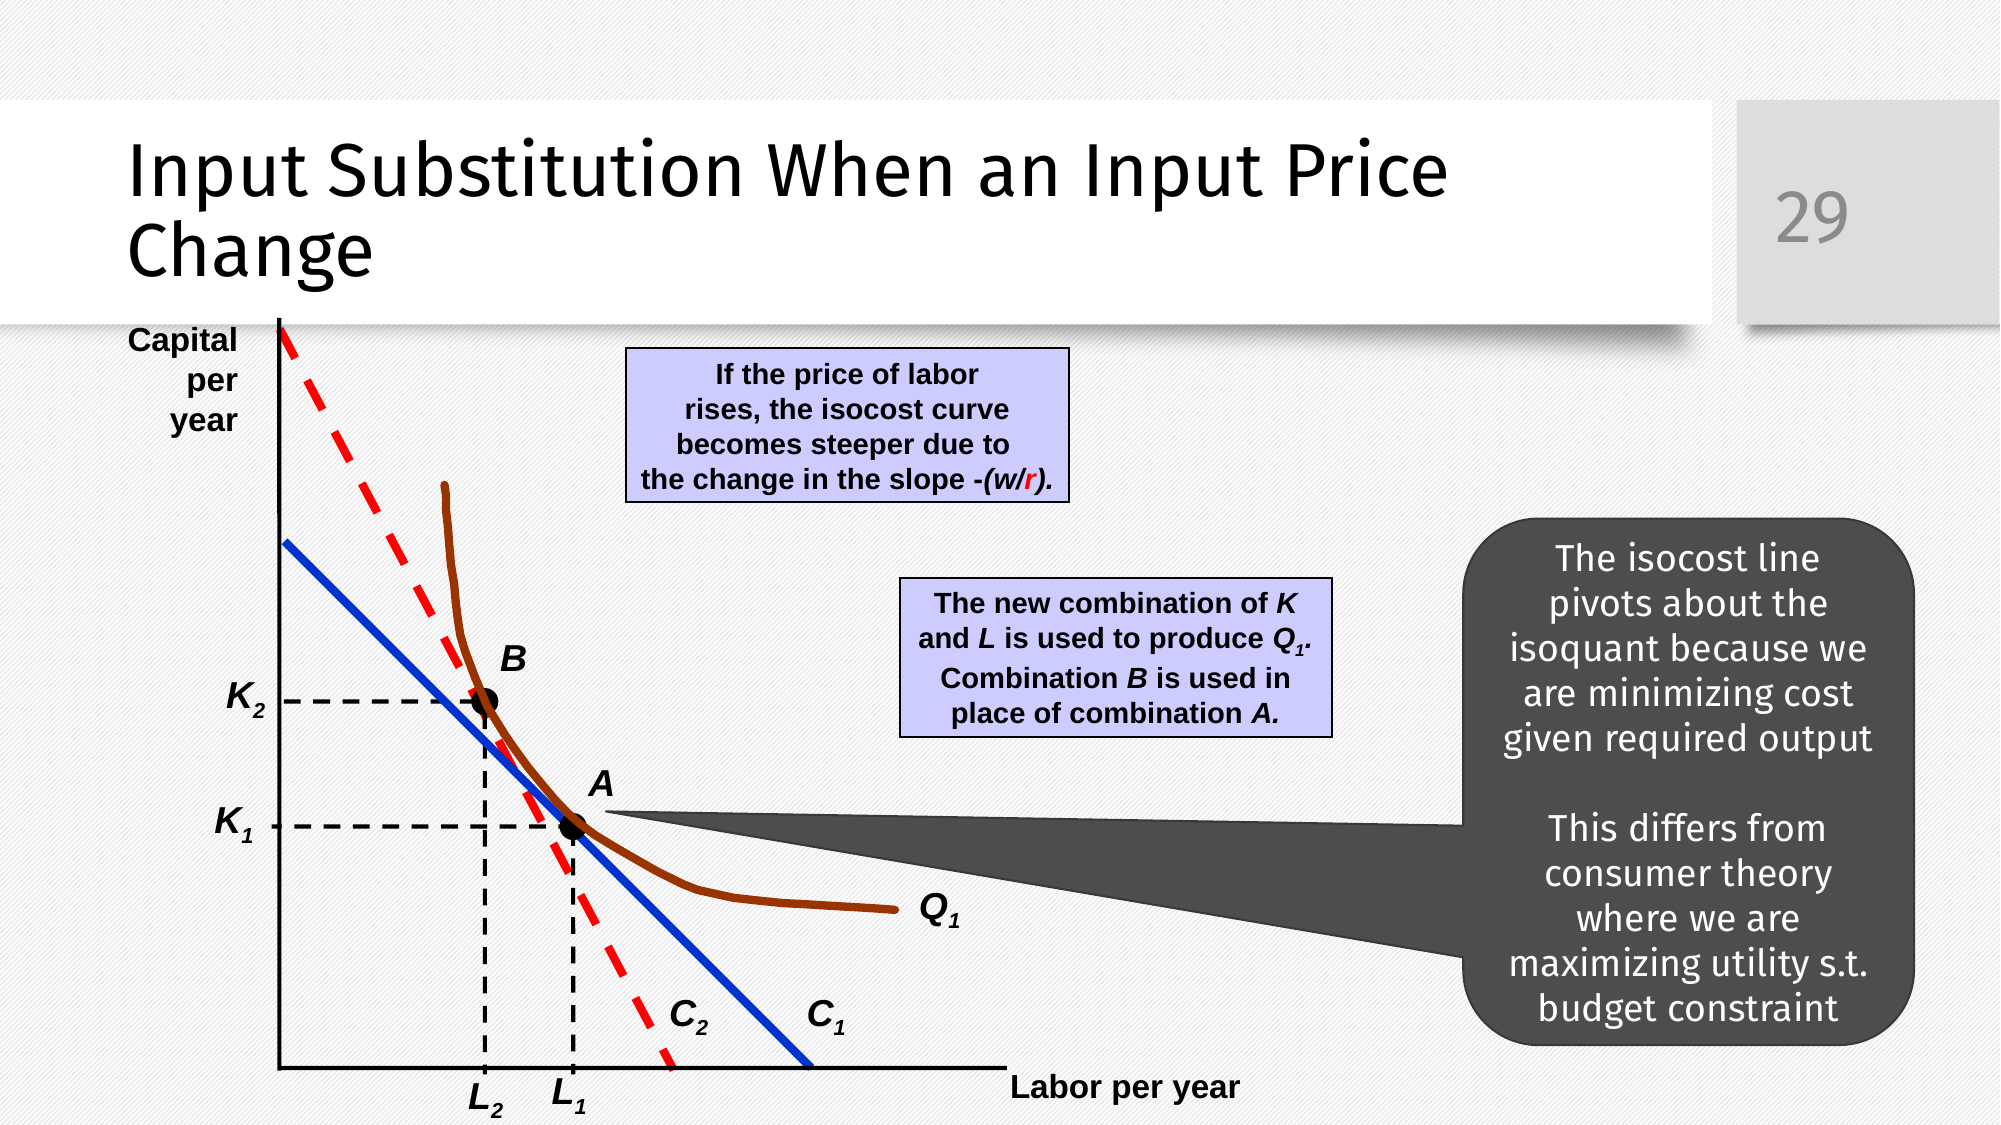

29
# Input Substitution When an Input Price Change
Capital
per
year

C2
If the price of labor
rises, the isocost curve
becomes steeper due to
the change in the slope -(w/r).

Q1
The isocost line pivots about the isoquant because we are minimizing cost given required output

This differs from consumer theory where we are maximizing utility s.t. budget constraint

C1
The new combination of K and L is used to produce Q1.
Combination B is used in place of combination A.
B
K2

L2
A
K1

L1
Labor per year